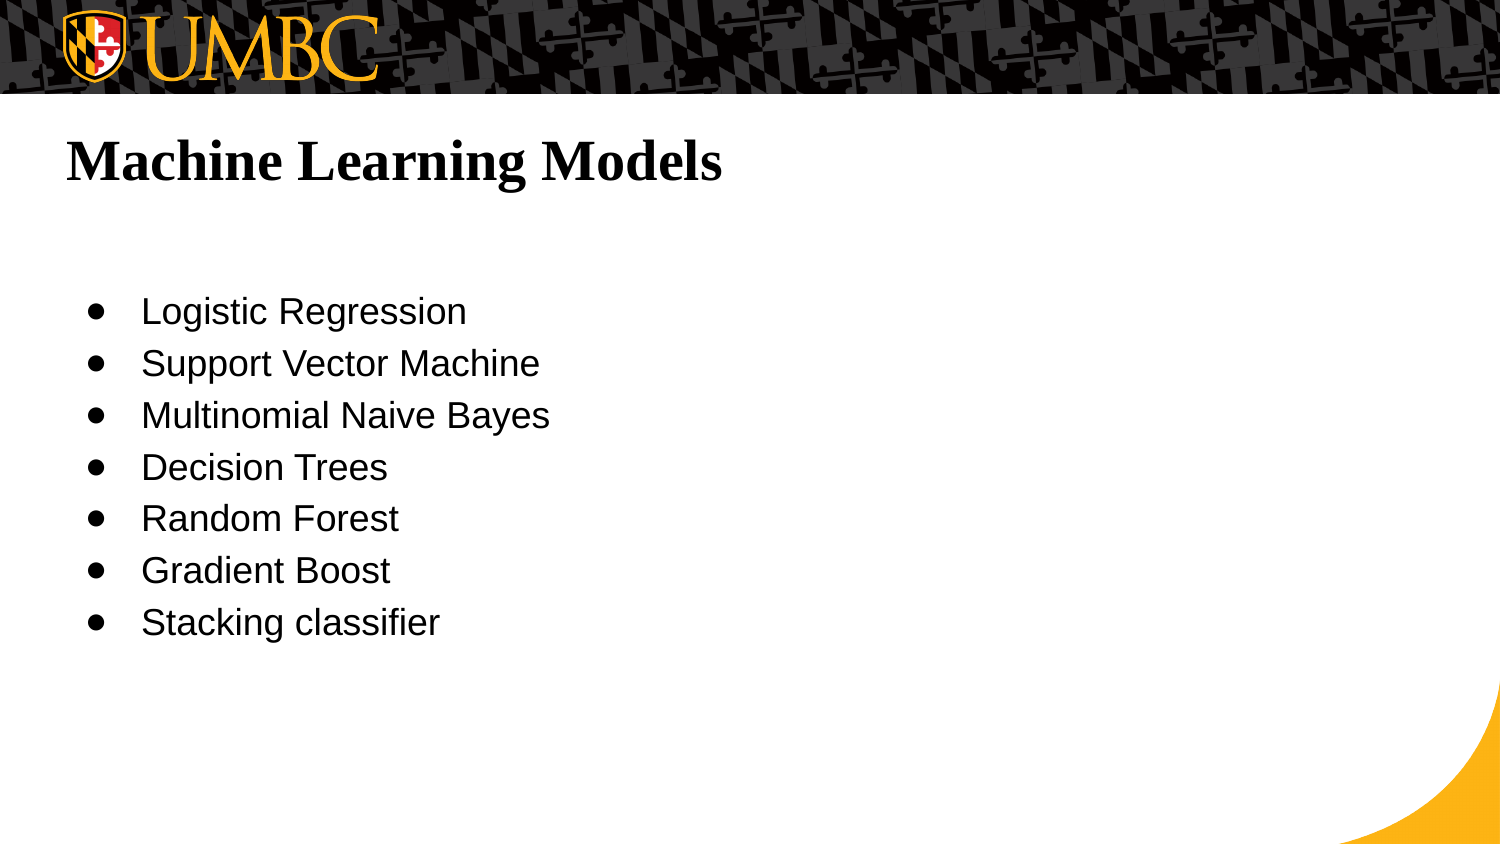

# Machine Learning Models
Logistic Regression
Support Vector Machine
Multinomial Naive Bayes
Decision Trees
Random Forest
Gradient Boost
Stacking classifier